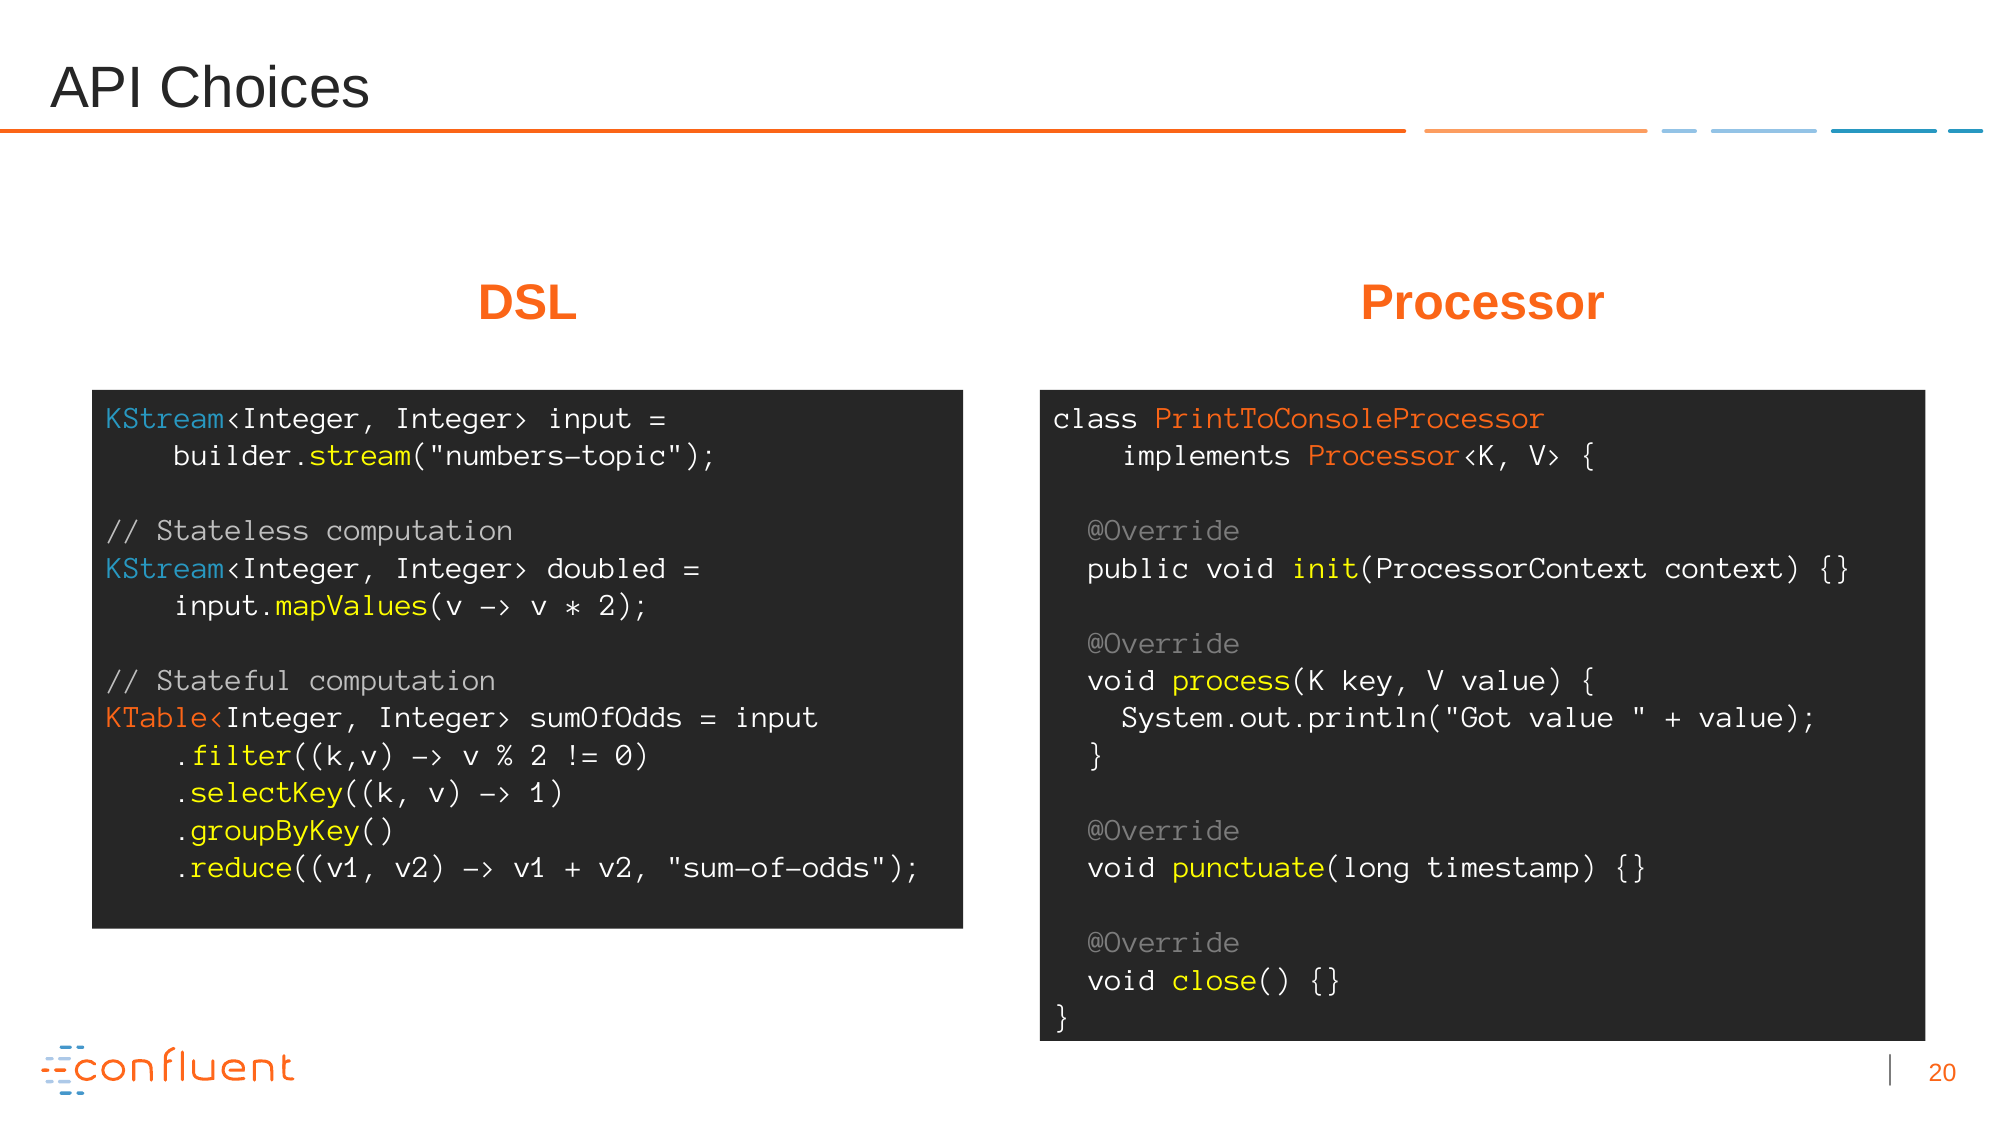

# API Choices
DSL
Processor
KStream<Integer, Integer> input =
    builder.stream("numbers-topic");

// Stateless computation
KStream<Integer, Integer> doubled =
    input.mapValues(v -> v * 2);
// Stateful computation
KTable<Integer, Integer> sumOfOdds = input
    .filter((k,v) -> v % 2 != 0)
    .selectKey((k, v) -> 1)
    .groupByKey()
    .reduce((v1, v2) -> v1 + v2, "sum-of-odds");
class PrintToConsoleProcessor
    implements Processor<K, V> {

  @Override
  public void init(ProcessorContext context) {}

  @Override
  void process(K key, V value) {
    System.out.println("Got value " + value);
  }

  @Override
  void punctuate(long timestamp) {}

  @Override
  void close() {}
}